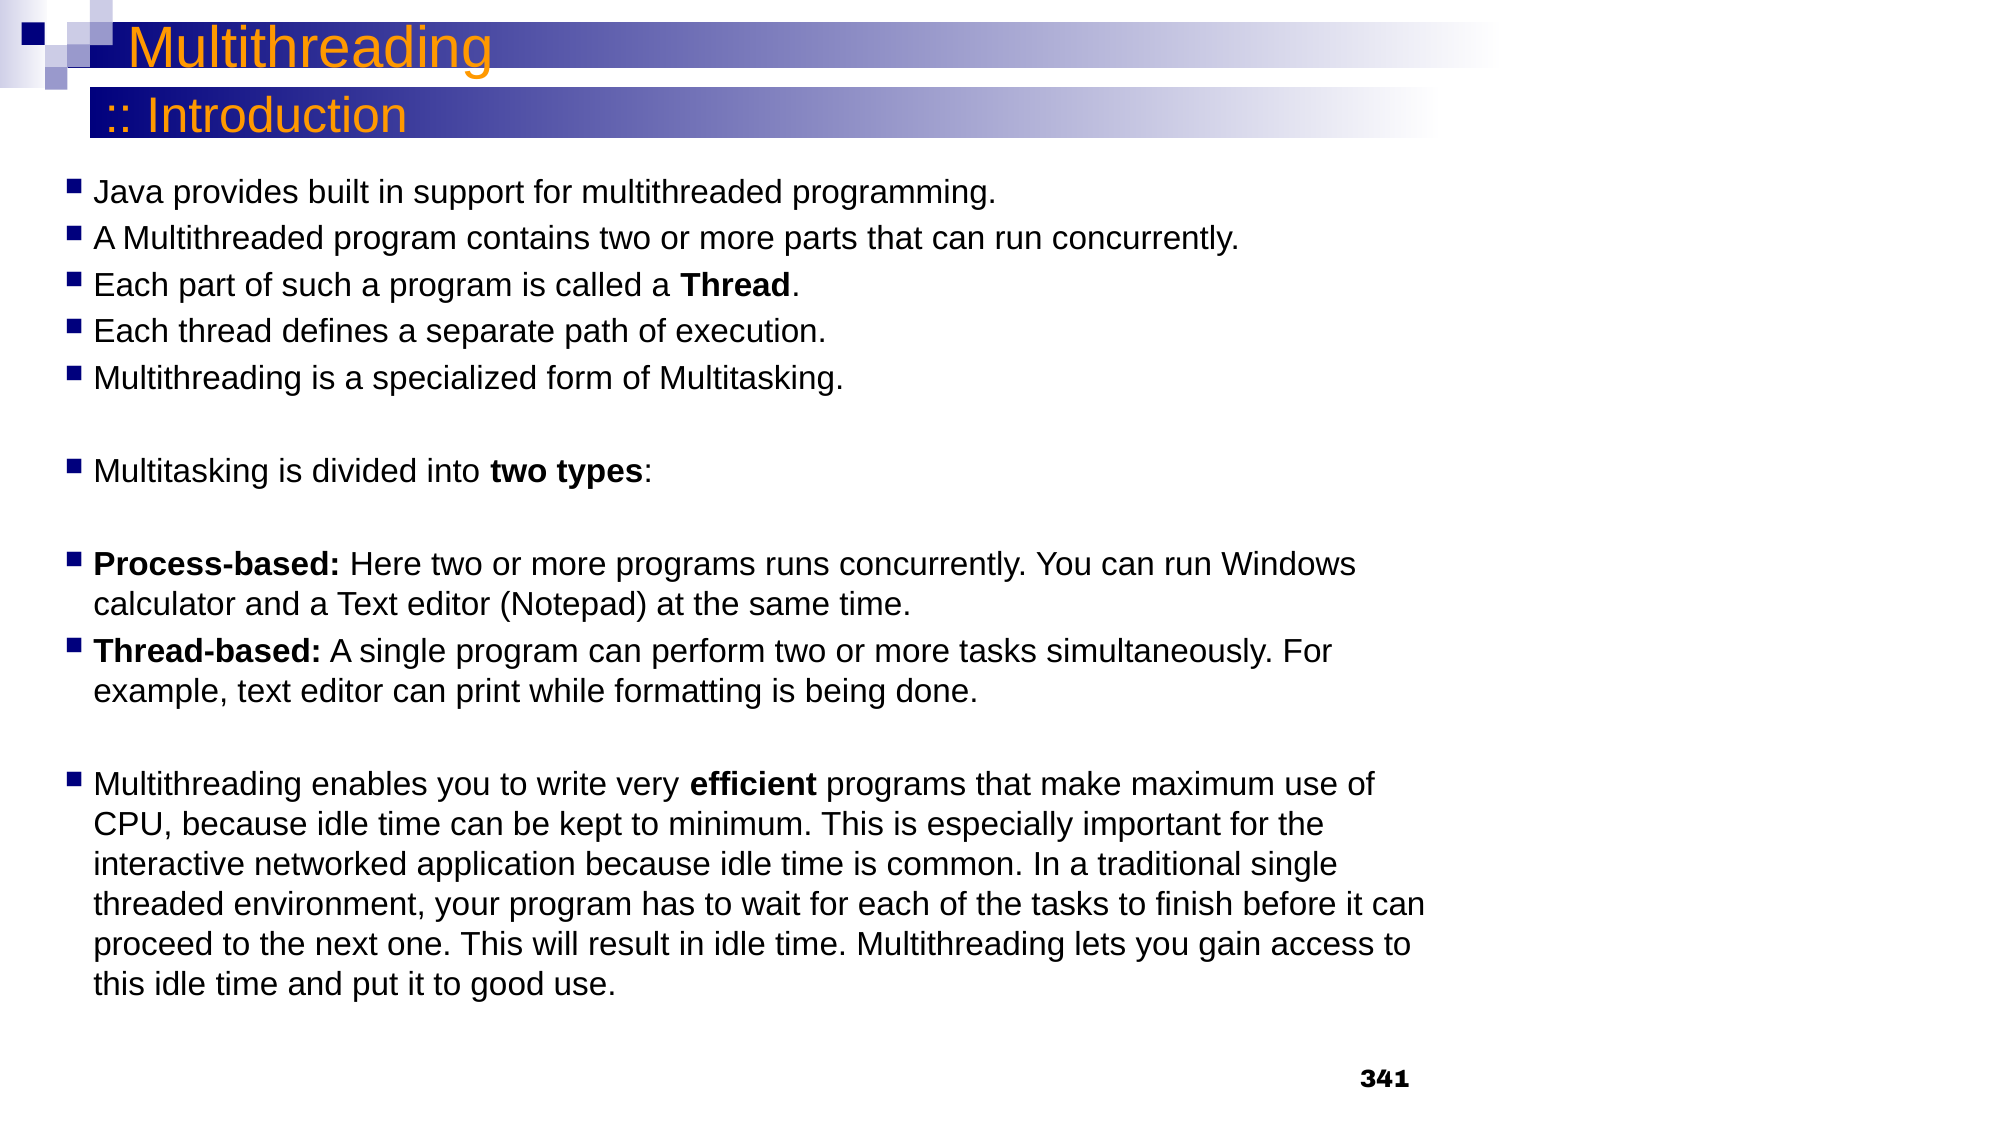

Multithreading
:: Introduction
Java provides built in support for multithreaded programming.
A Multithreaded program contains two or more parts that can run concurrently.
Each part of such a program is called a Thread.
Each thread defines a separate path of execution.
Multithreading is a specialized form of Multitasking.

Multitasking is divided into two types:

Process-based: Here two or more programs runs concurrently. You can run Windows calculator and a Text editor (Notepad) at the same time.
Thread-based: A single program can perform two or more tasks simultaneously. For example, text editor can print while formatting is being done.

Multithreading enables you to write very efficient programs that make maximum use of CPU, because idle time can be kept to minimum. This is especially important for the interactive networked application because idle time is common. In a traditional single threaded environment, your program has to wait for each of the tasks to finish before it can proceed to the next one. This will result in idle time. Multithreading lets you gain access to this idle time and put it to good use.

341